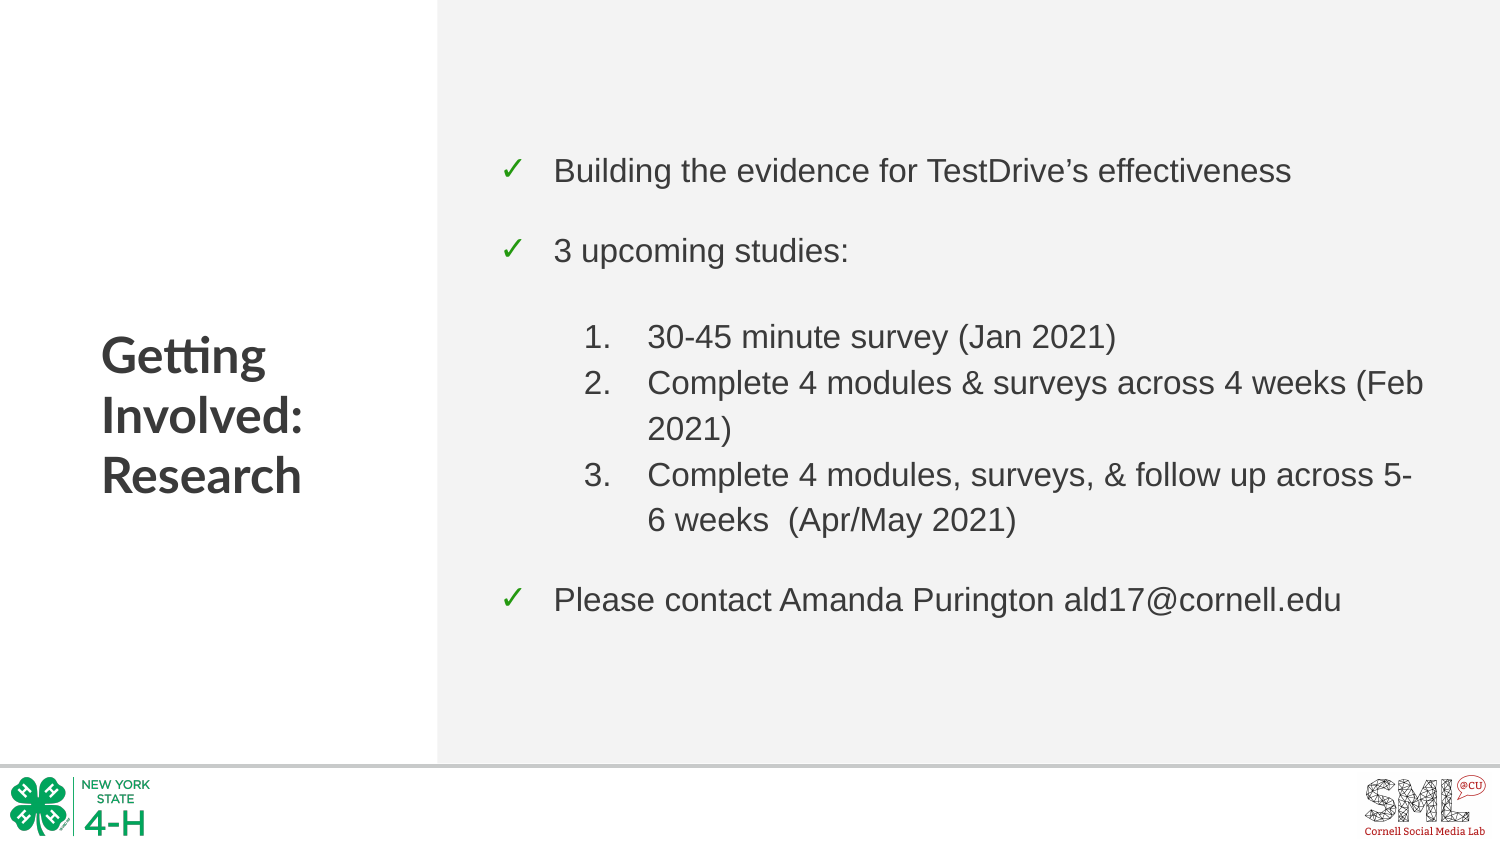

Getting Involved: Research
Building the evidence for TestDrive’s effectiveness

3 upcoming studies:

30-45 minute survey (Jan 2021)
Complete 4 modules & surveys across 4 weeks (Feb 2021)
Complete 4 modules, surveys, & follow up across 5-6 weeks  (Apr/May 2021)

Please contact Amanda Purington ald17@cornell.edu